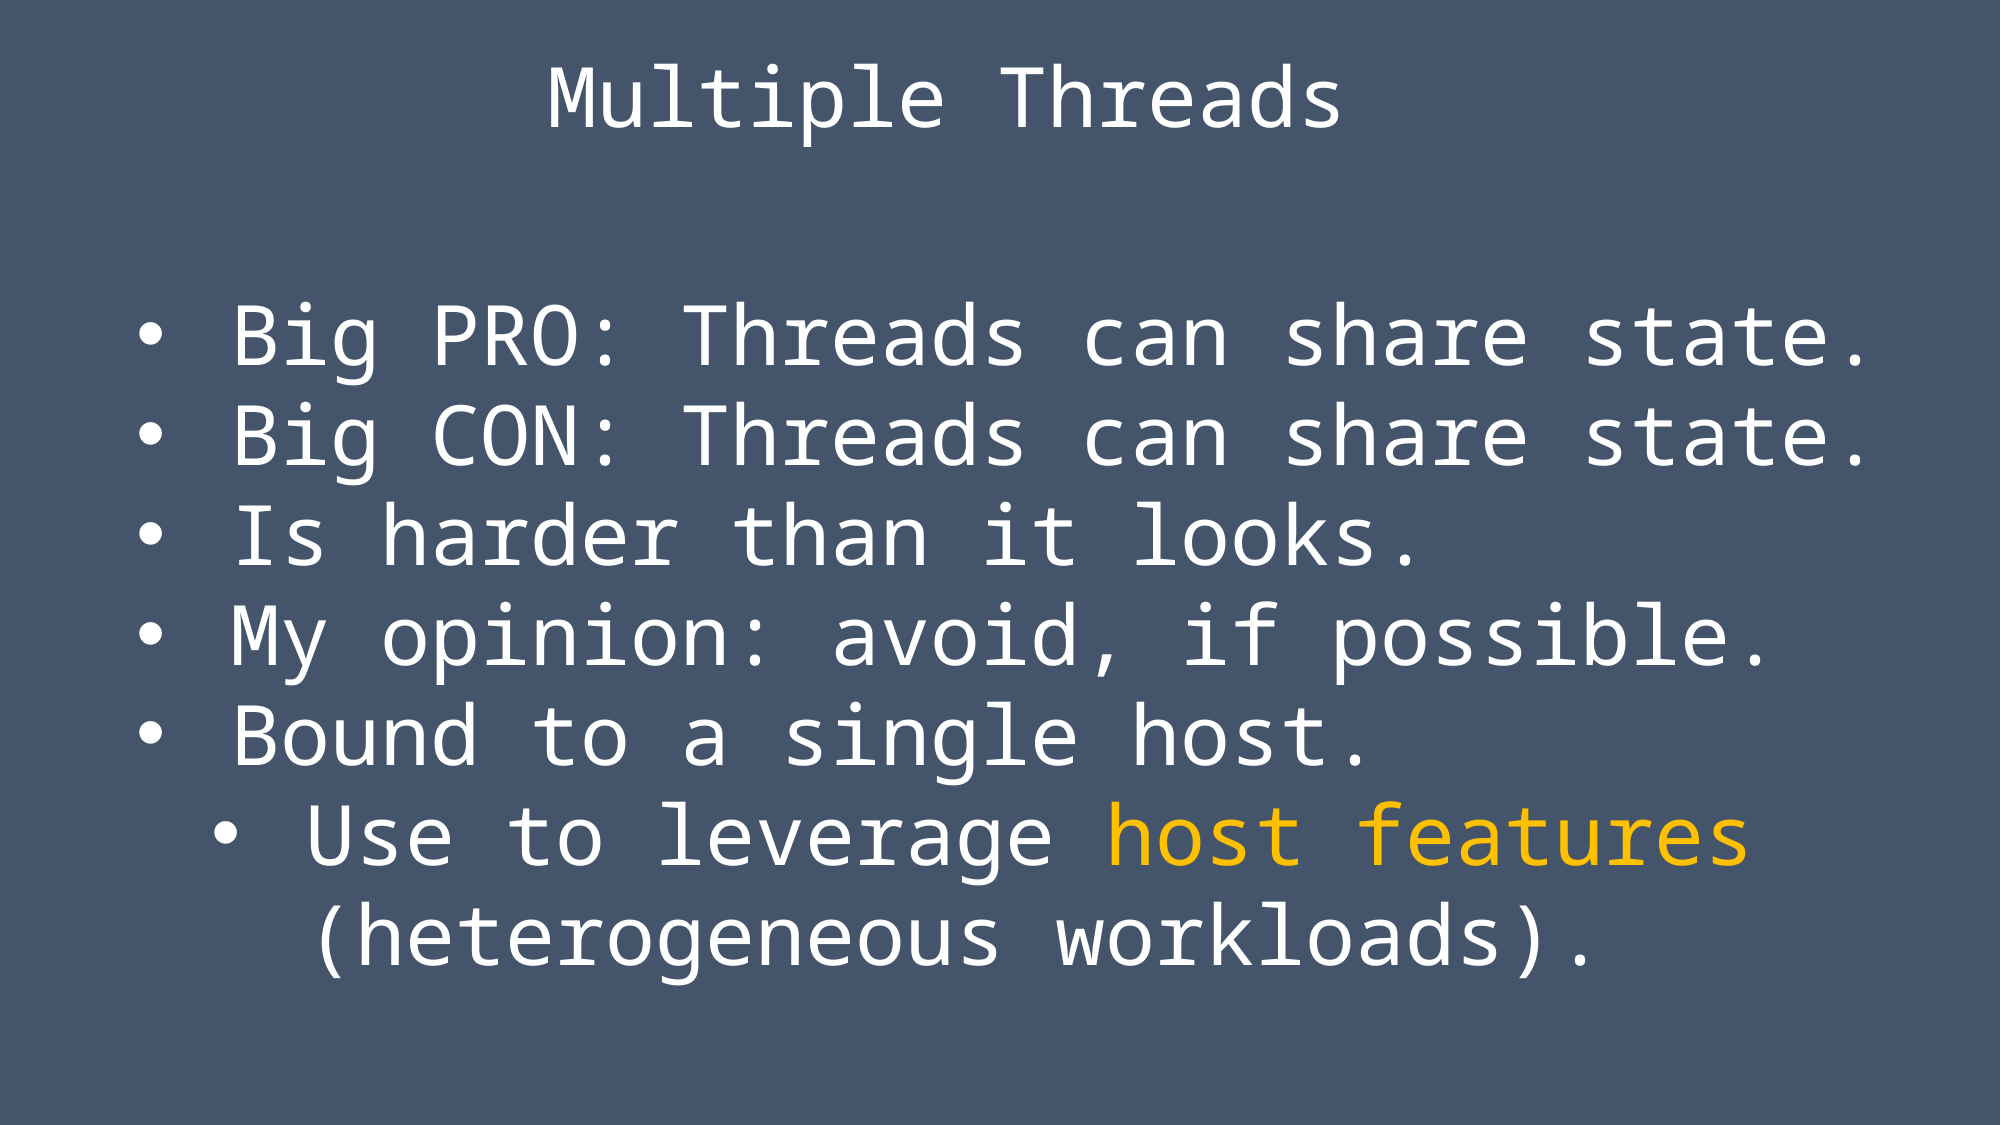

Multiple Threads
Big PRO: Threads can share state.
Big CON: Threads can share state.
Is harder than it looks.
My opinion: avoid, if possible.
Bound to a single host.
Use to leverage host features (heterogeneous workloads).